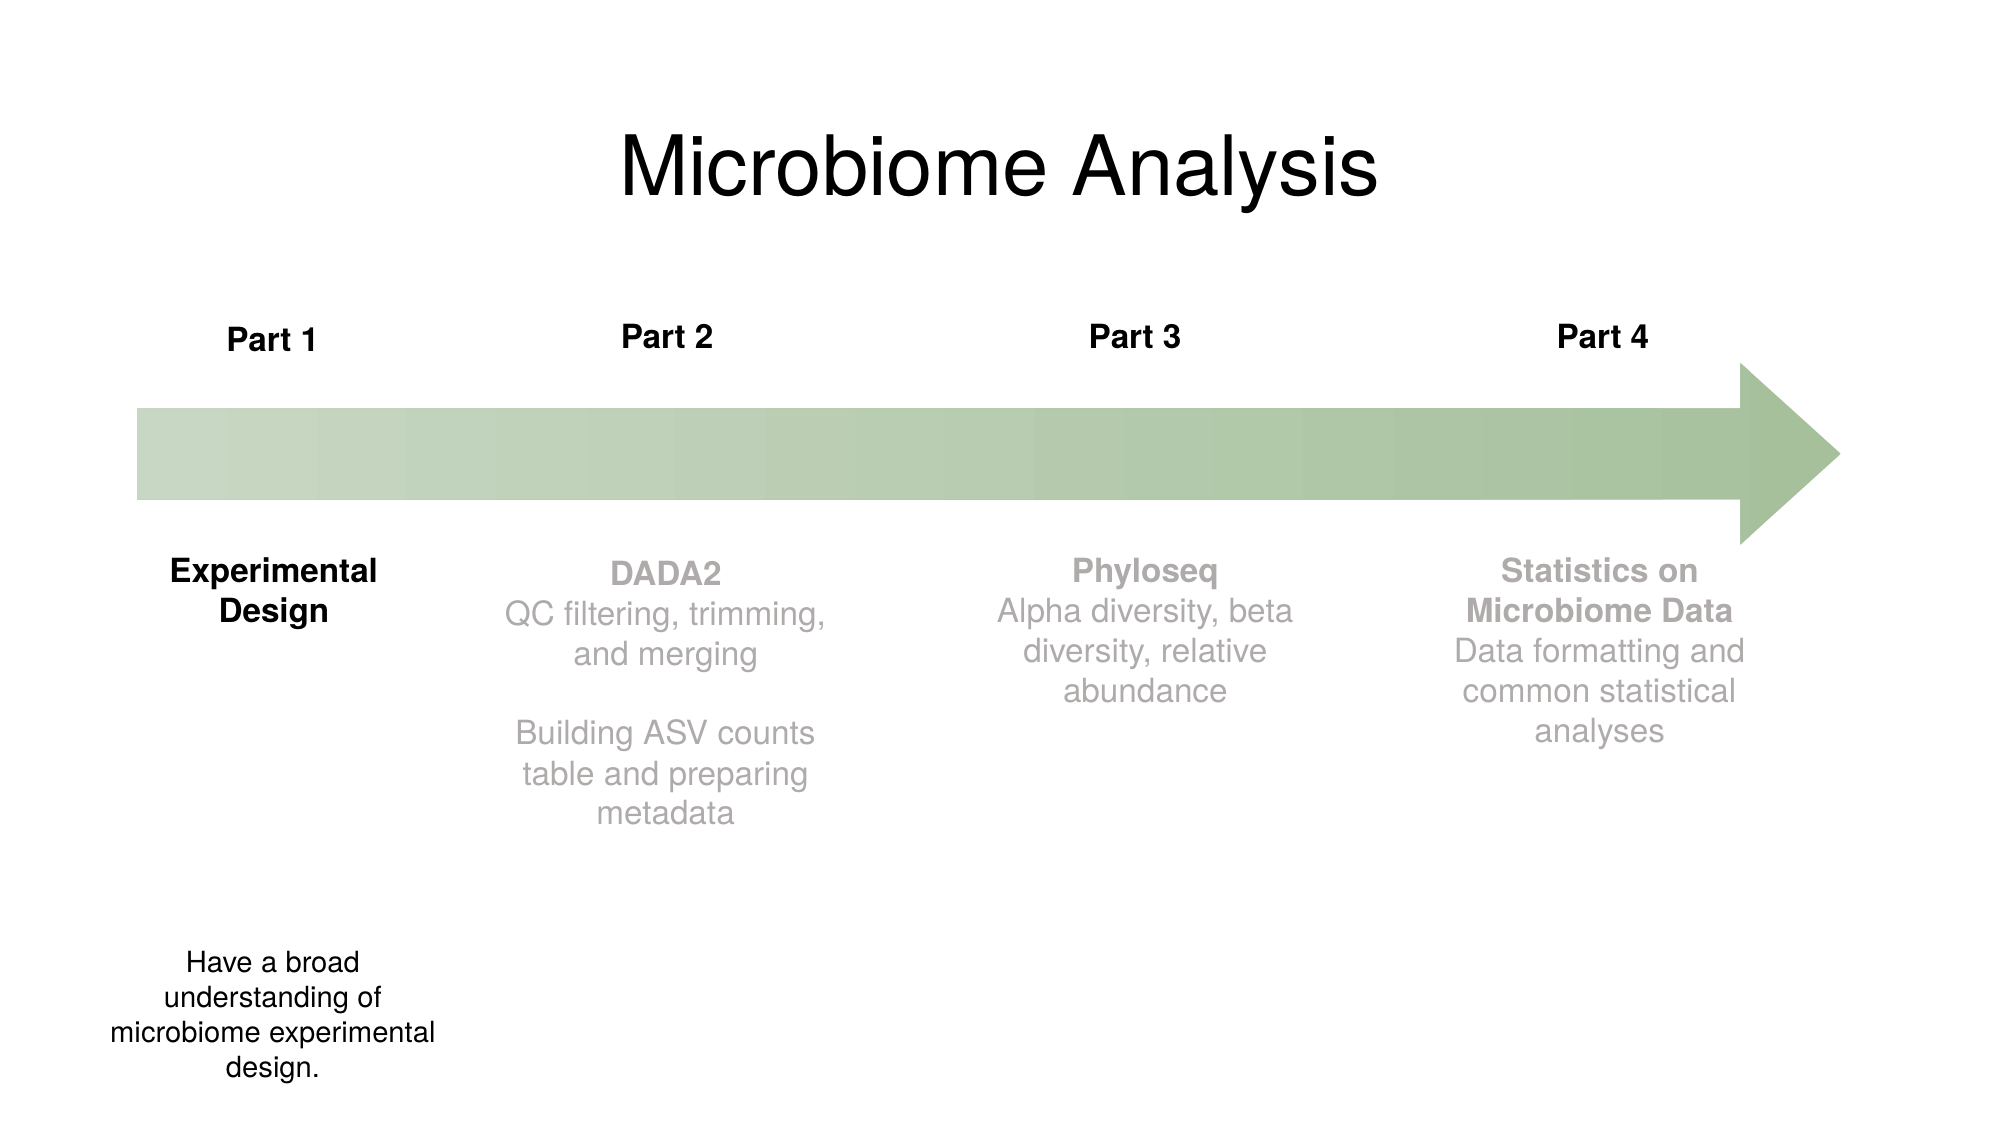

# Microbiome Analysis
Part 2
Part 3
Part 4
Part 1

Experimental Design
Phyloseq
Alpha diversity, beta diversity, relative abundance

Statistics on Microbiome Data
Data formatting and common statistical analyses

DADA2
QC filtering, trimming, and merging

Building ASV counts table and preparing metadata

Have a broad understanding of microbiome experimental design.